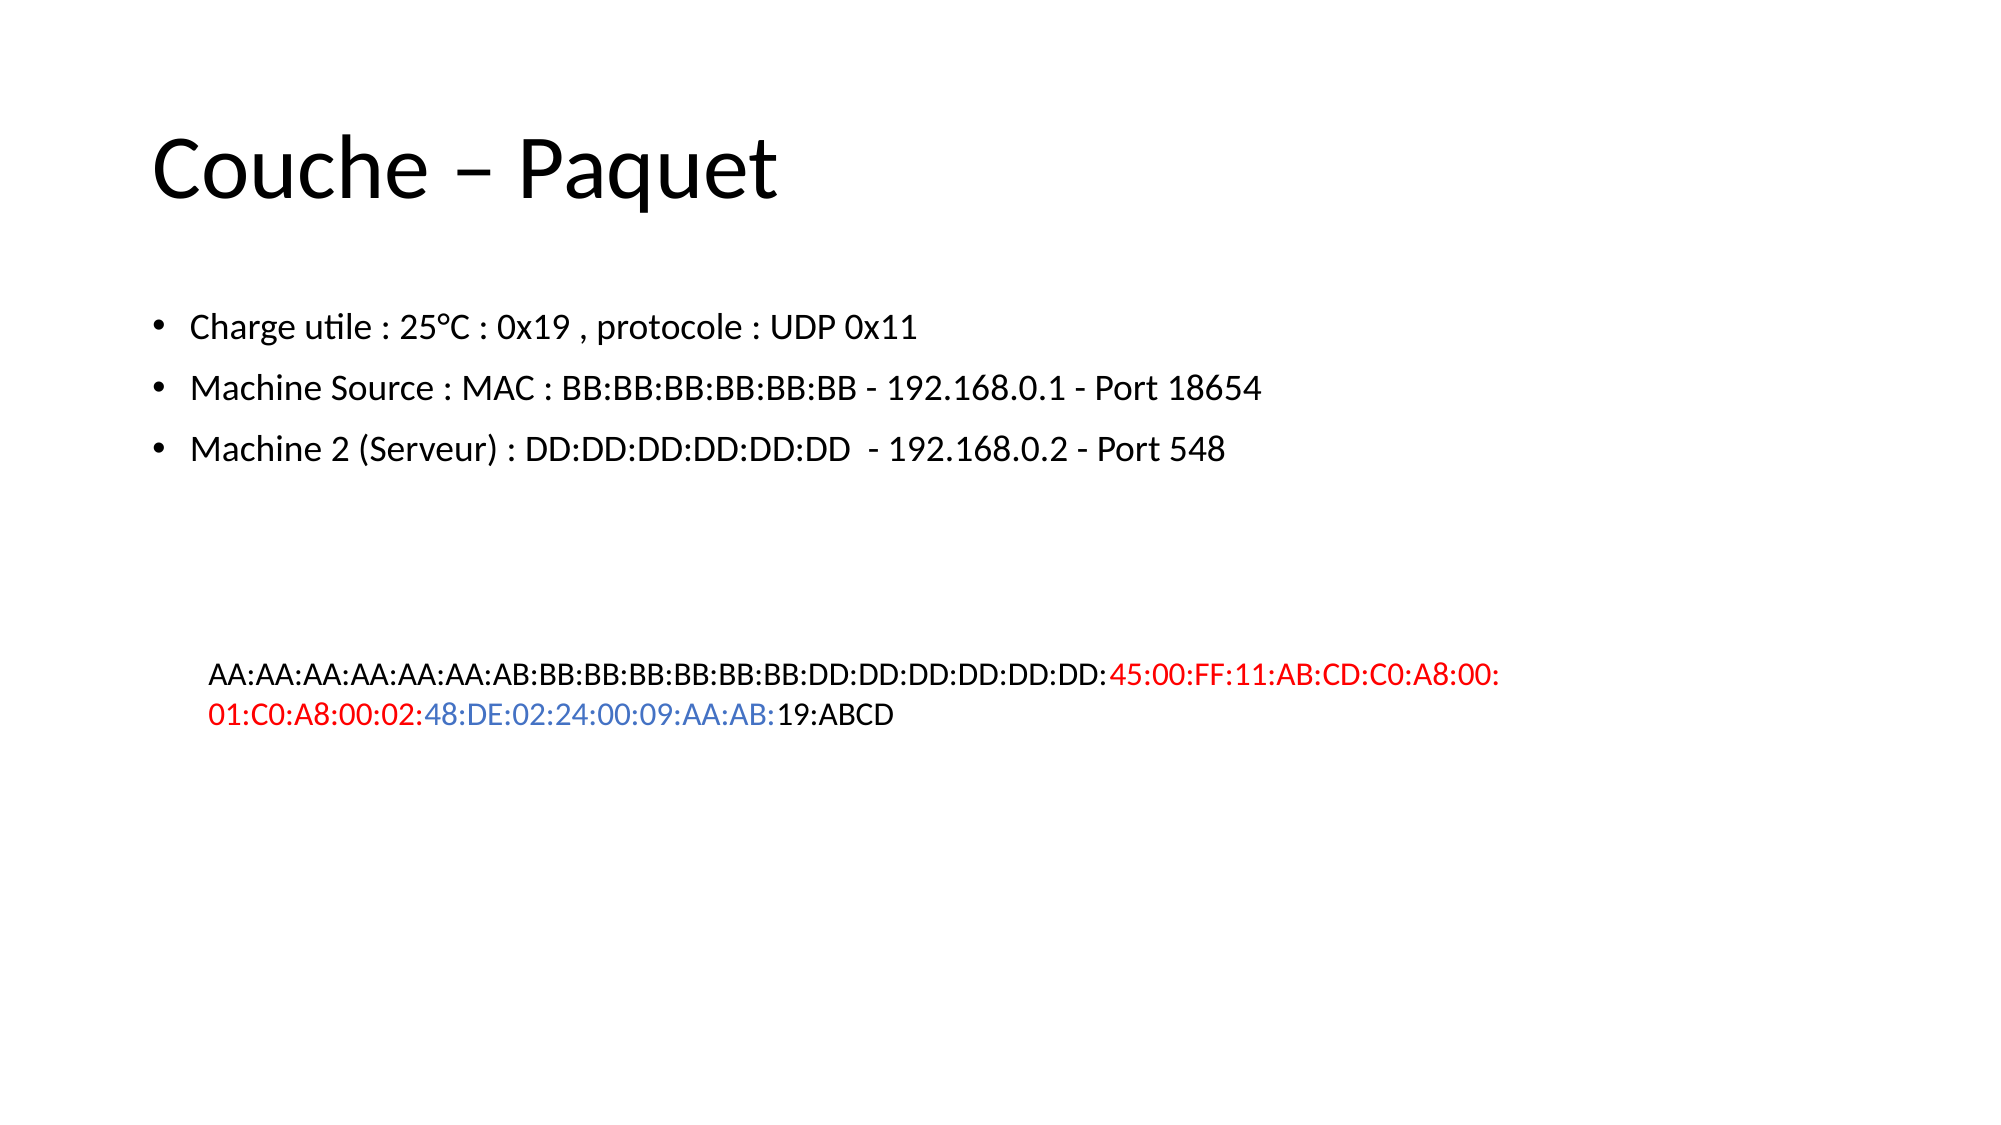

# Couche – Paquet
Charge utile : 25°C : 0x19 , protocole : UDP 0x11
Machine Source : MAC : BB:BB:BB:BB:BB:BB - 192.168.0.1 - Port 18654
Machine 2 (Serveur) : DD:DD:DD:DD:DD:DD  - 192.168.0.2 - Port 548

AA:AA:AA:AA:AA:AA:AB:BB:BB:BB:BB:BB:BB:DD:DD:DD:DD:DD:DD:45:00:FF:11:AB:CD:C0:A8:00:01:C0:A8:00:02:48:DE:02:24:00:09:AA:AB:19:ABCD